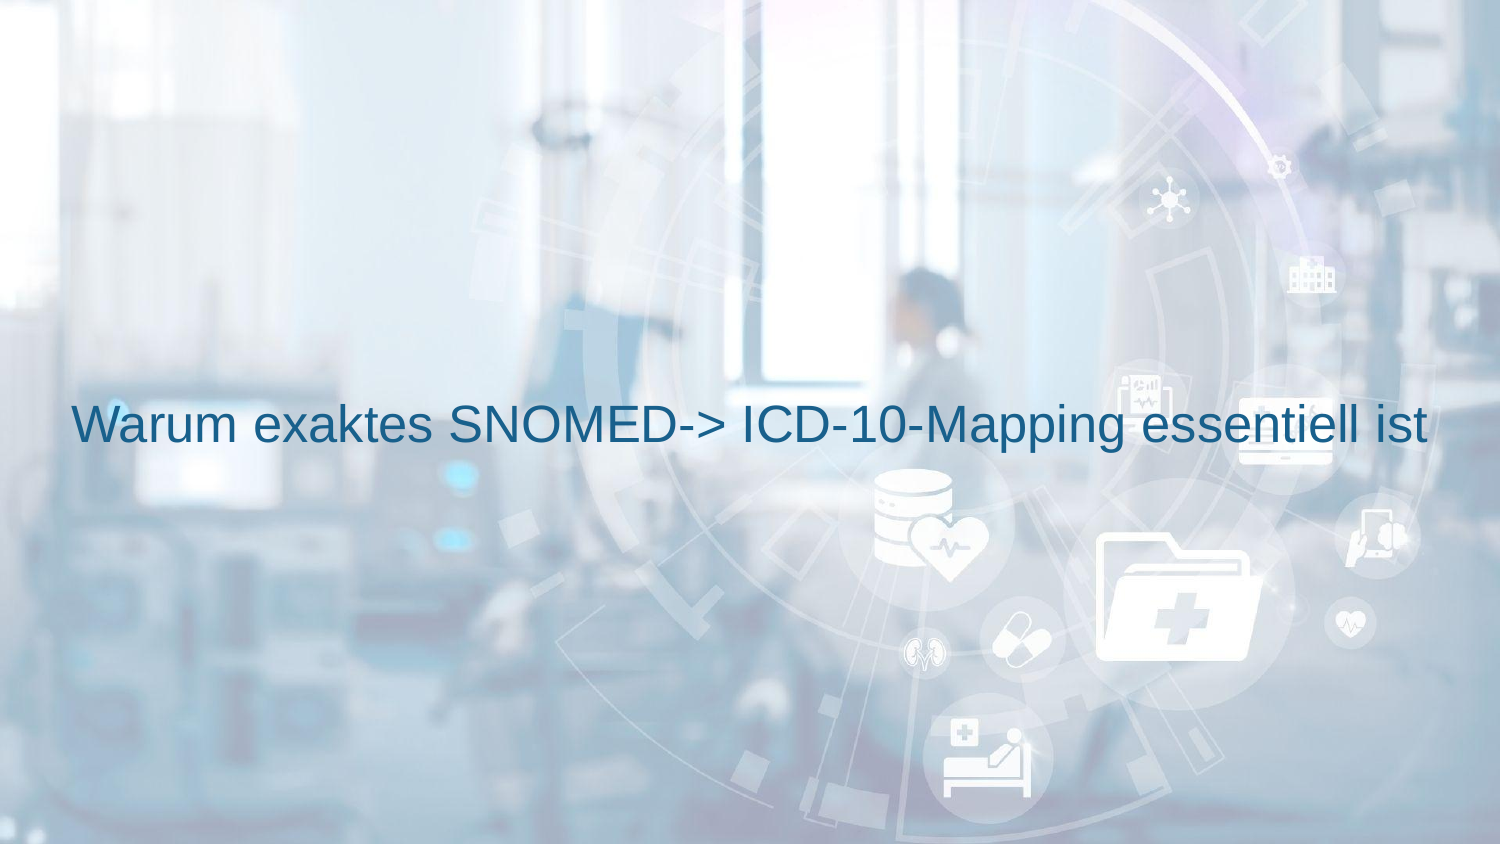

# Warum exaktes SNOMED-> ICD-10-Mapping essentiell ist